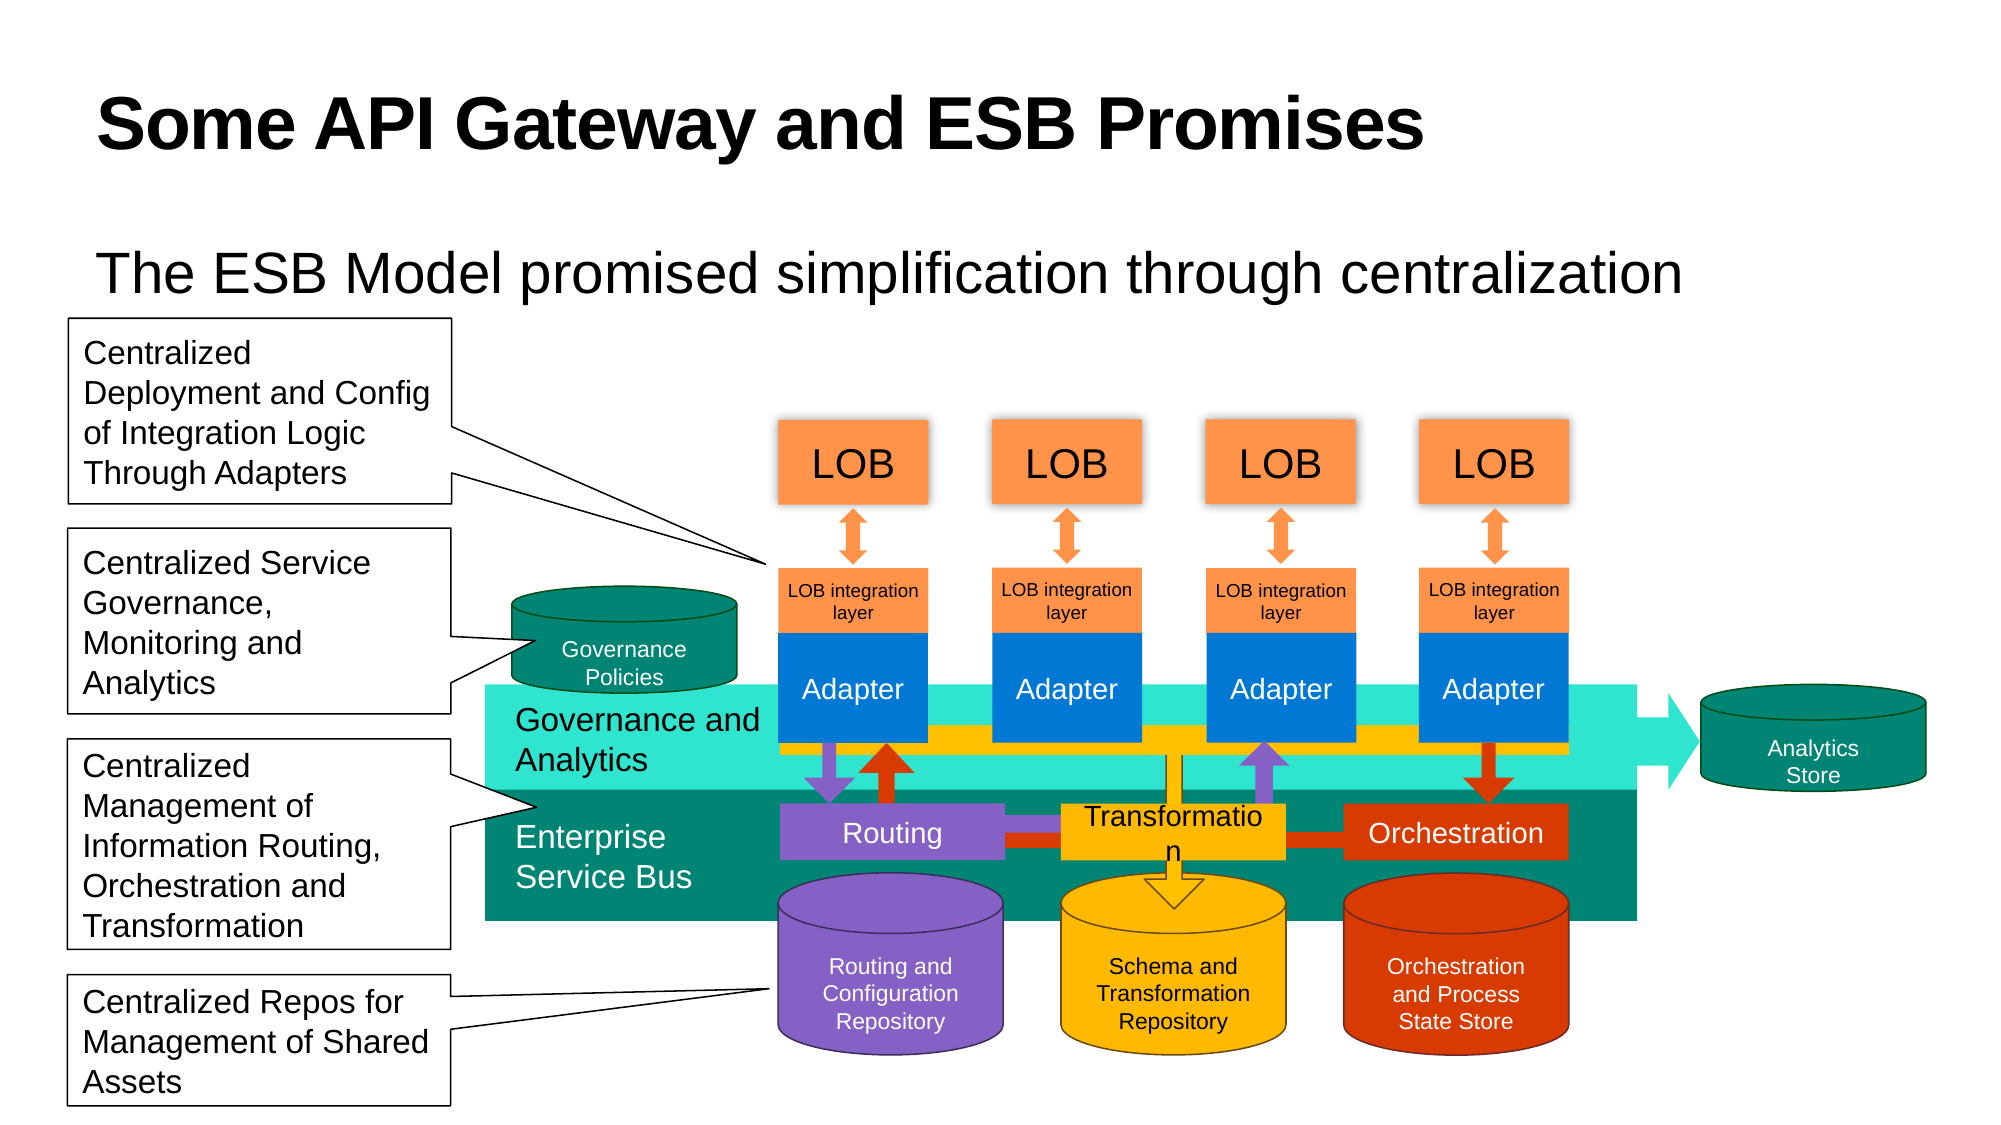

# Some API Gateway and ESB Promises
The ESB Model promised simplification through centralization
Centralized Deployment and Config of Integration Logic Through Adapters
LOB
LOB
LOB
LOB

Centralized Service Governance, Monitoring and Analytics
LOB integration layer
LOB integration layer
LOB integration layer
LOB integration layer

Governance
Policies
Adapter
Adapter
Adapter
Adapter

Analytics
Store
Governance and
Analytics

Centralized Management of Information Routing, Orchestration and Transformation

Enterprise
Service Bus
Routing
Transformation
Orchestration

Routing and Configuration Repository

Schema and Transformation Repository

Orchestration and Process State Store
Centralized Repos for Management of Shared Assets